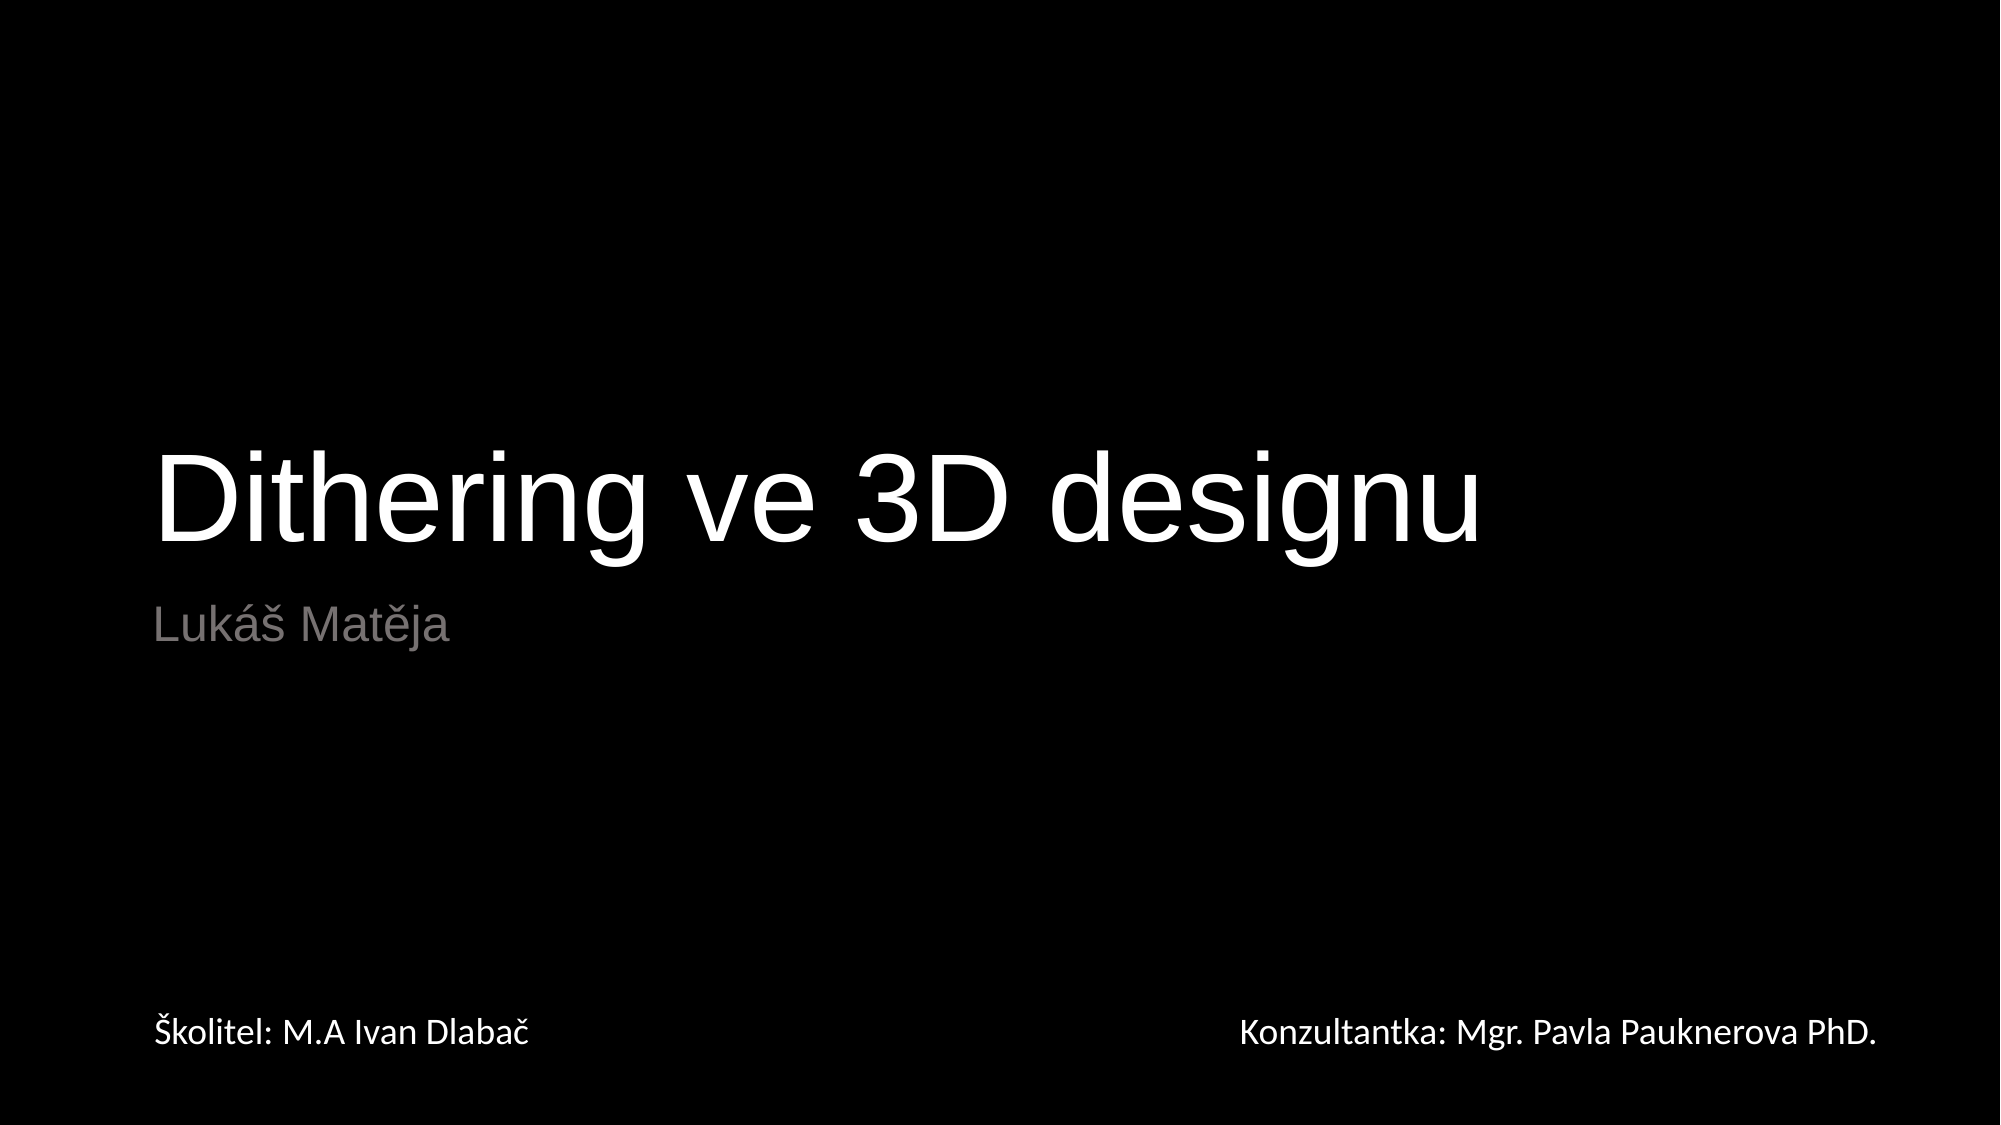

# Dithering ve 3D designu
Lukáš Matěja
Školitel: M.A Ivan Dlabač
Konzultantka: Mgr. Pavla Pauknerova PhD.